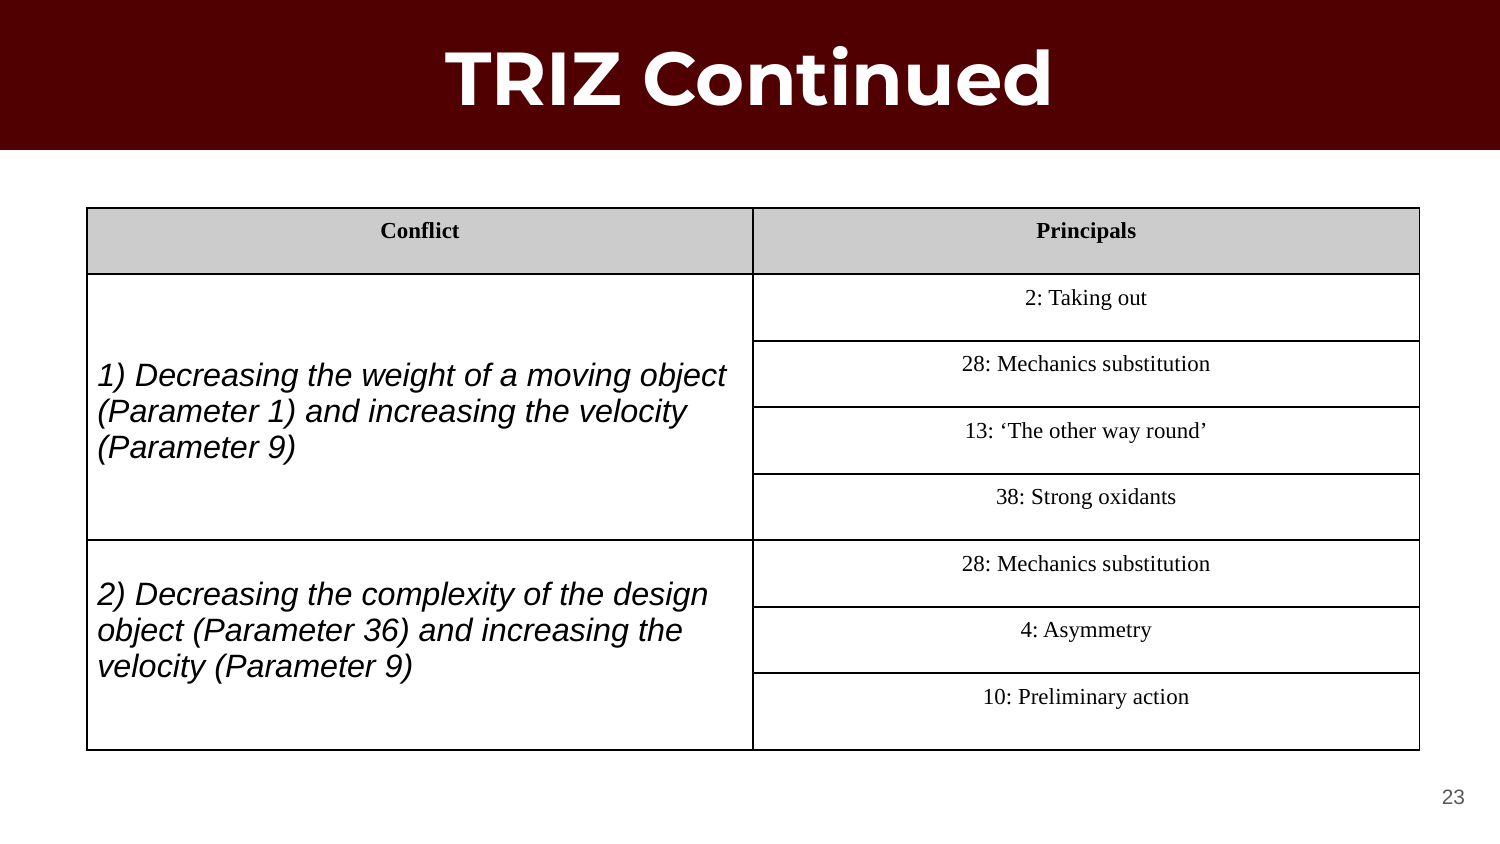

# TRIZ Continued
| Conflict | Principals |
| --- | --- |
| 1) Decreasing the weight of a moving object (Parameter 1) and increasing the velocity (Parameter 9) | 2: Taking out |
|  | 28: Mechanics substitution |
|  | 13: ‘The other way round’ |
|  | 38: Strong oxidants |
| 2) Decreasing the complexity of the design object (Parameter 36) and increasing the velocity (Parameter 9) | 28: Mechanics substitution |
|  | 4: Asymmetry |
|  | 10: Preliminary action |
|  |  |
23